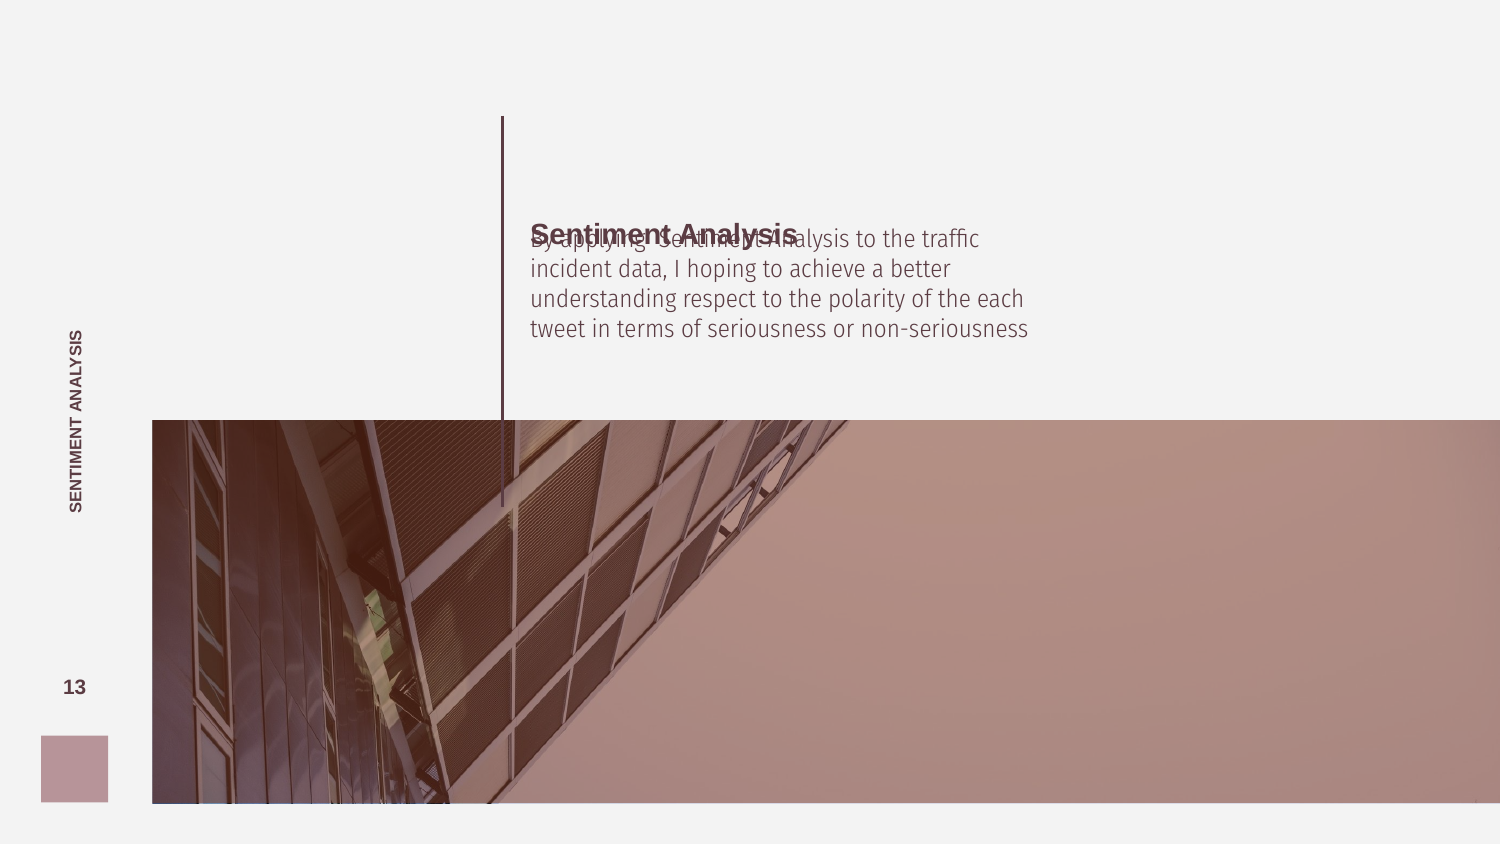

Sentiment Analysis
By applying  Sentiment Analysis to the traffic incident data, I hoping to achieve a better understanding respect to the polarity of the each tweet in terms of seriousness or non-seriousness
# SENTIMENT ANALYSIS
13